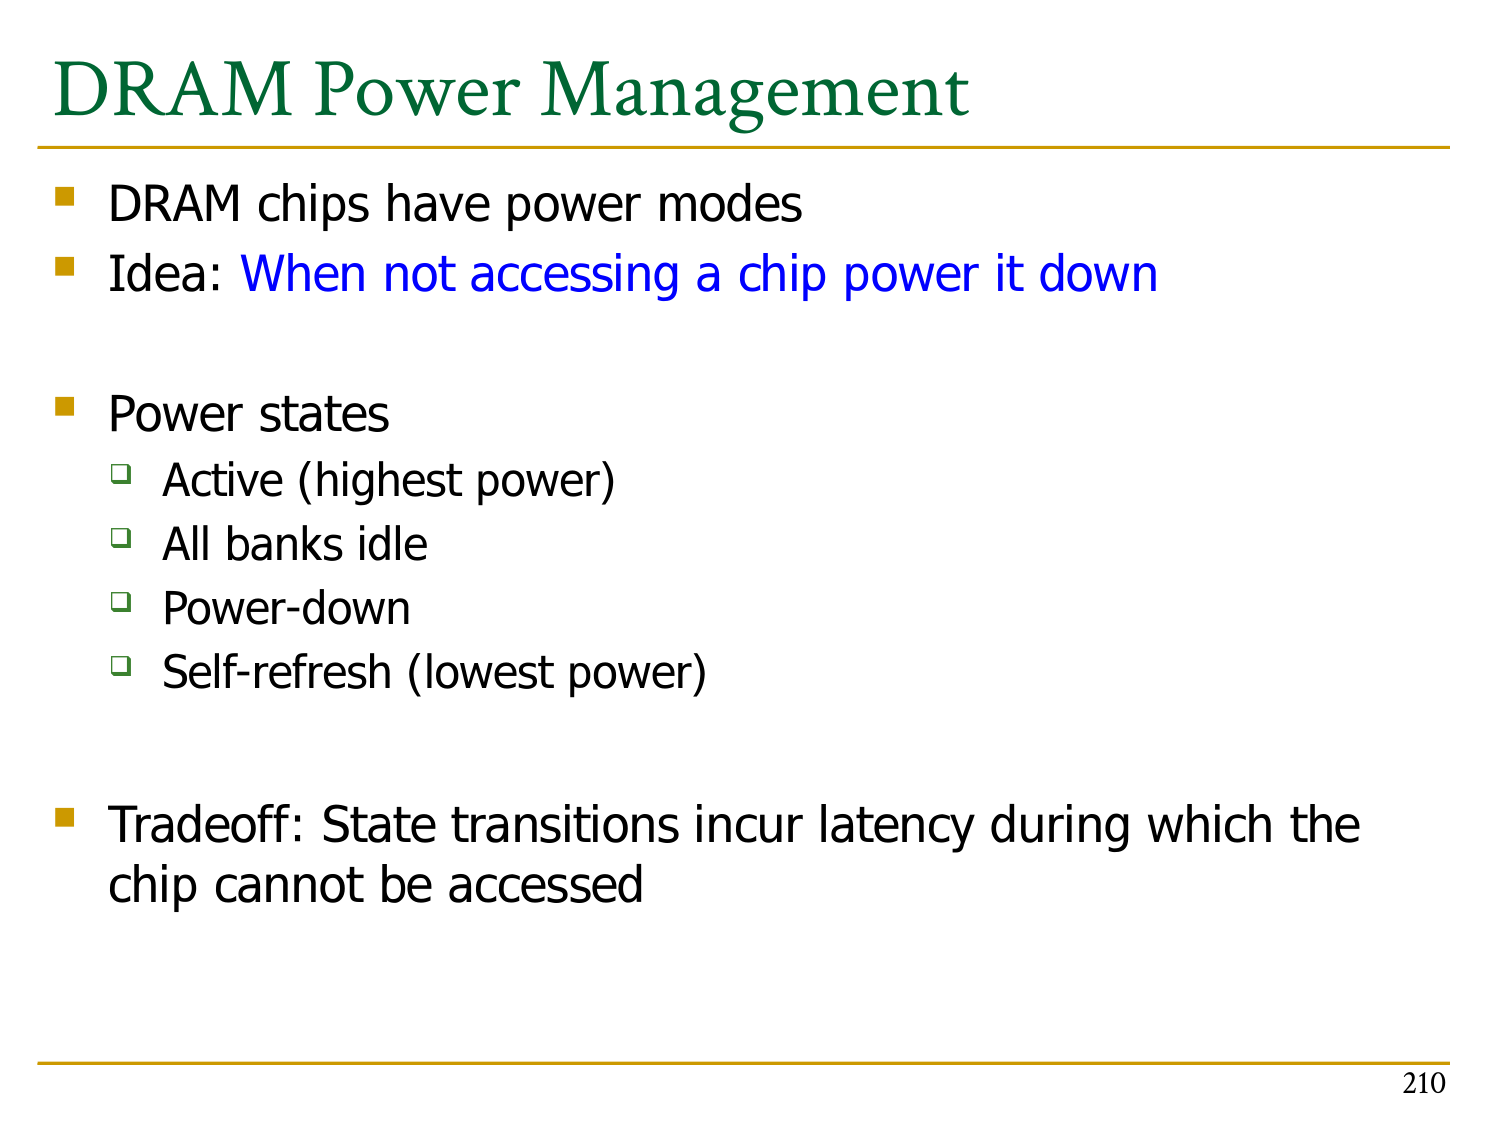

# DRAM Power Management
DRAM chips have power modes
Idea: When not accessing a chip power it down

Power states
Active (highest power)
All banks idle
Power-down
Self-refresh (lowest power)

Tradeoff: State transitions incur latency during which the chip cannot be accessed

210